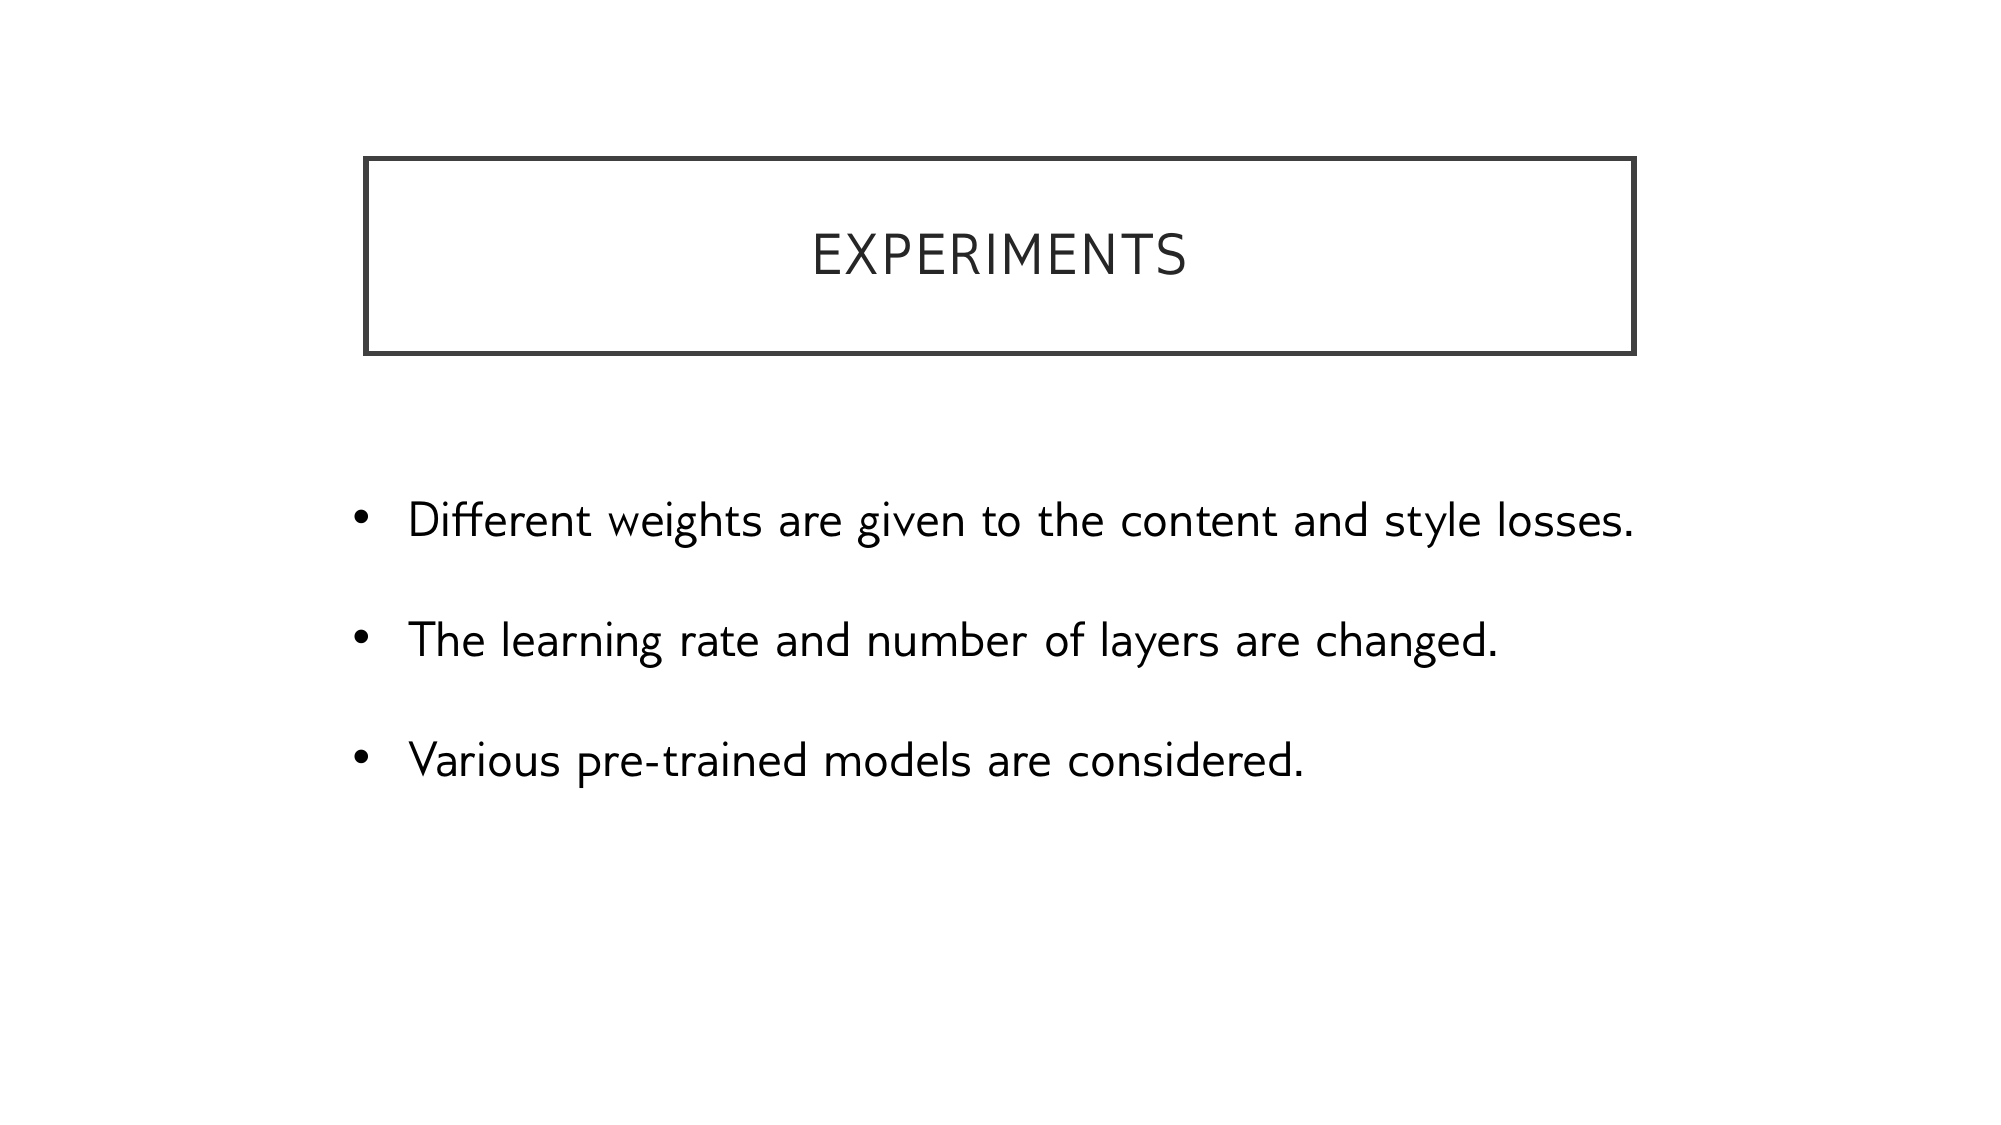

# EXPERIMENTS
Different weights are given to the content and style losses.

The learning rate and number of layers are changed.

Various pre-trained models are considered.